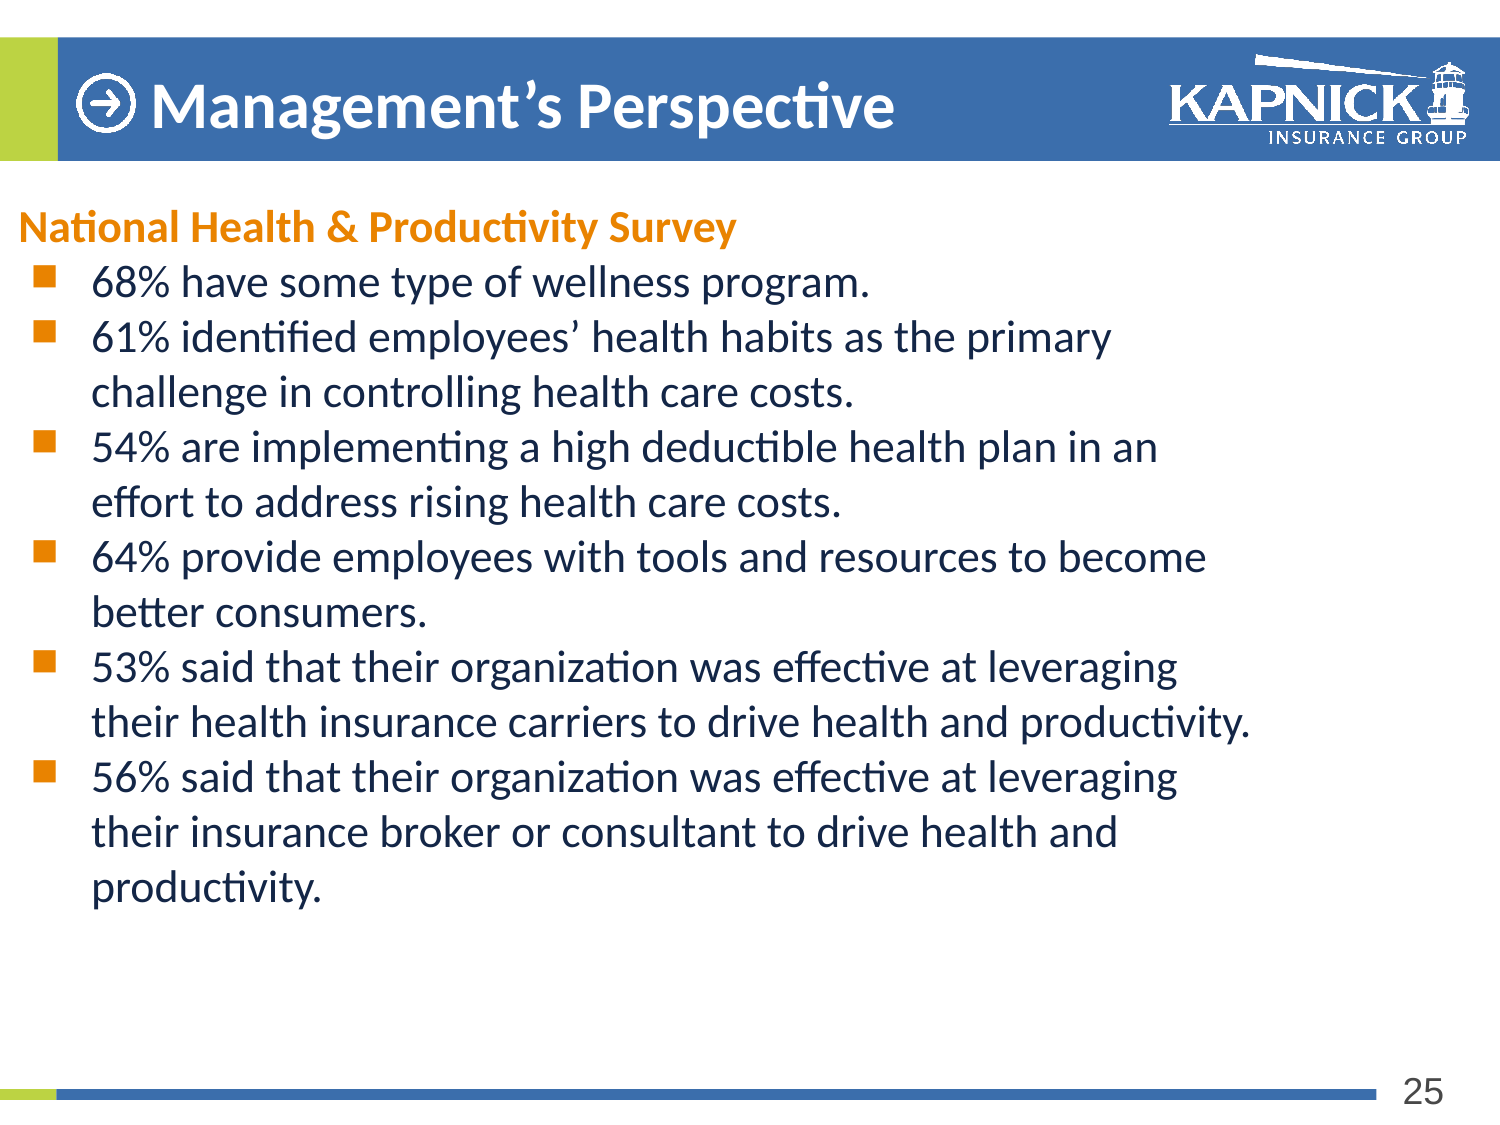

# Management’s Perspective
National Health & Productivity Survey
68% have some type of wellness program.
61% identified employees’ health habits as the primary challenge in controlling health care costs.
54% are implementing a high deductible health plan in an effort to address rising health care costs.
64% provide employees with tools and resources to become better consumers.
53% said that their organization was effective at leveraging their health insurance carriers to drive health and productivity.
56% said that their organization was effective at leveraging their insurance broker or consultant to drive health and productivity.